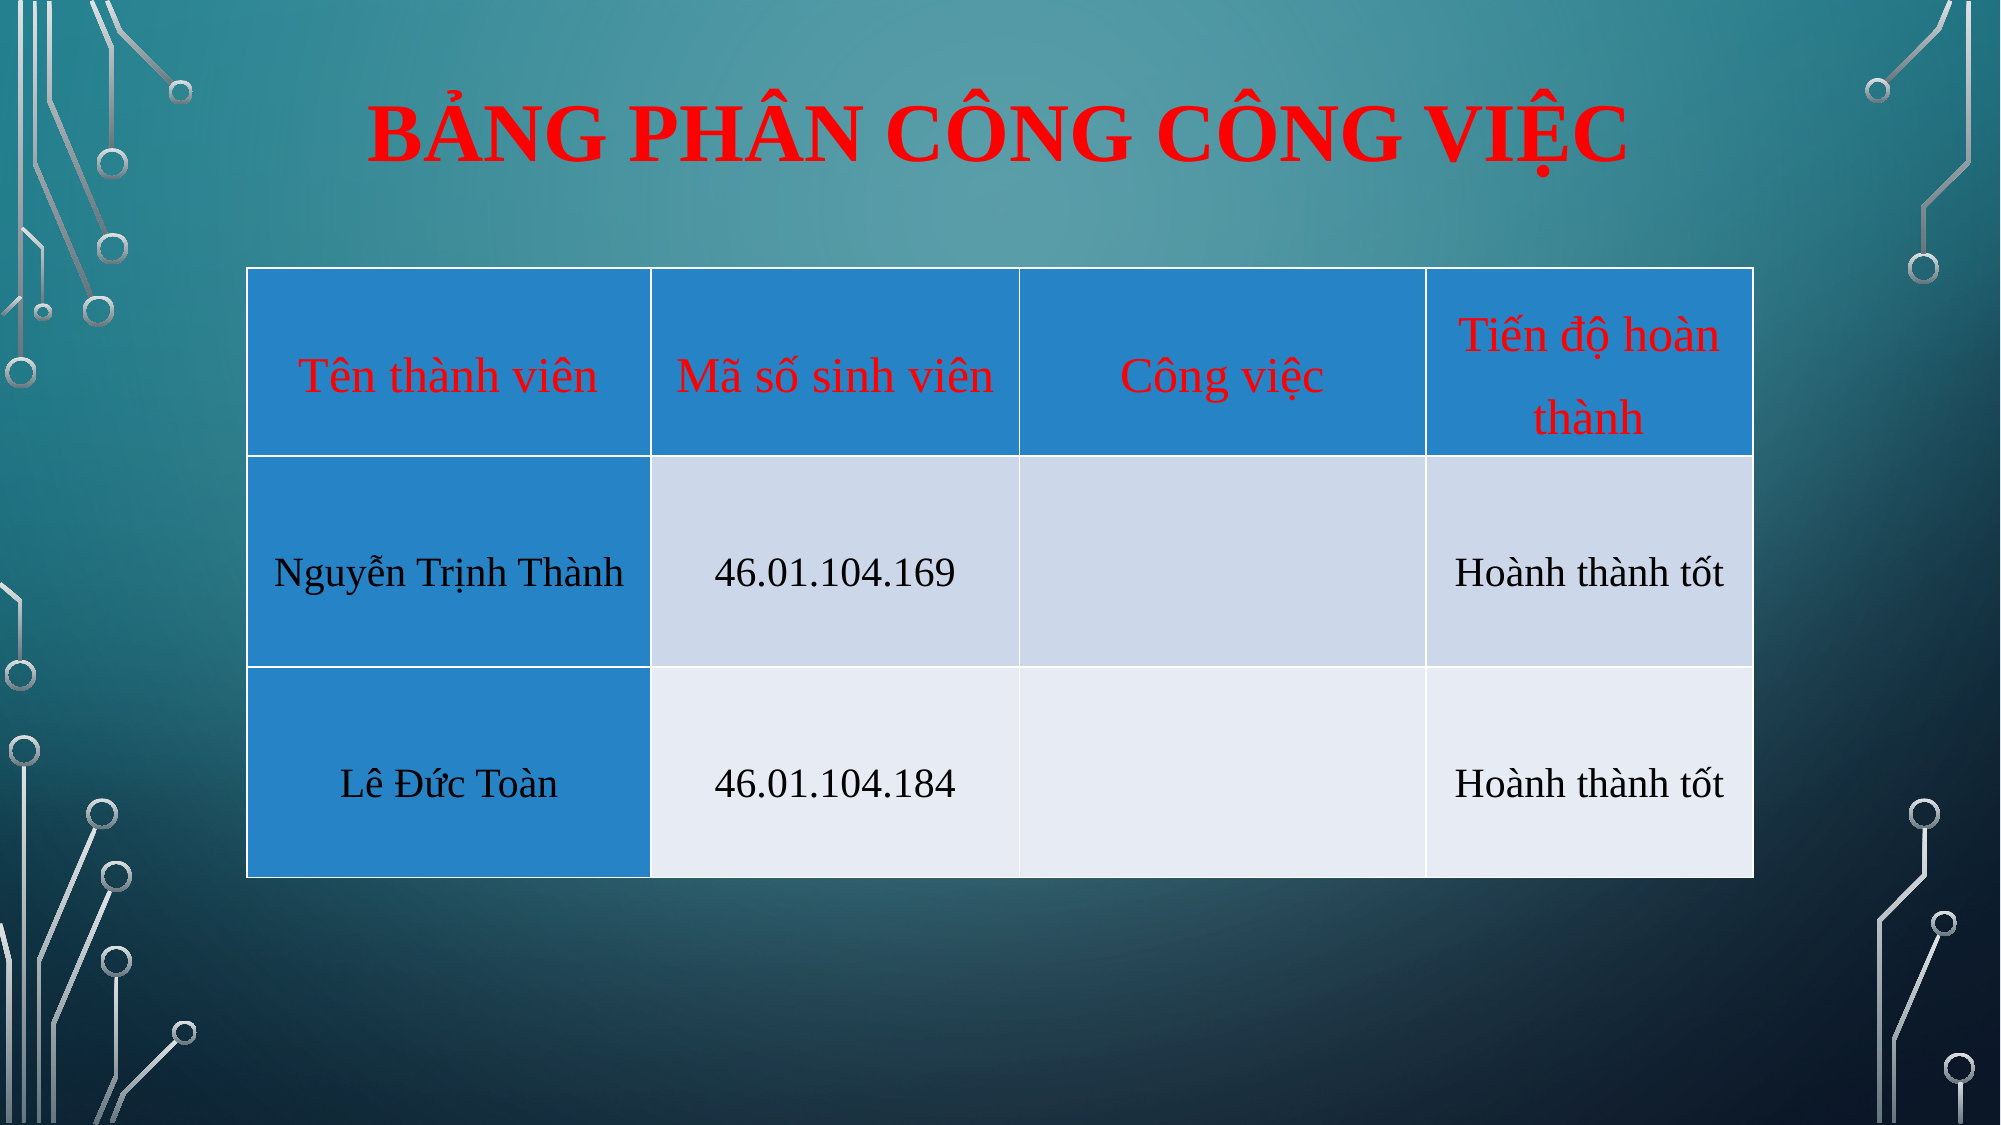

BẢNG PHÂN CÔNG CÔNG VIỆC
| Tên thành viên | Mã số sinh viên | Công việc | Tiến độ hoàn thành |
| --- | --- | --- | --- |
| Nguyễn Trịnh Thành | 46.01.104.169 |  | Hoành thành tốt |
| Lê Đức Toàn | 46.01.104.184 |  | Hoành thành tốt |